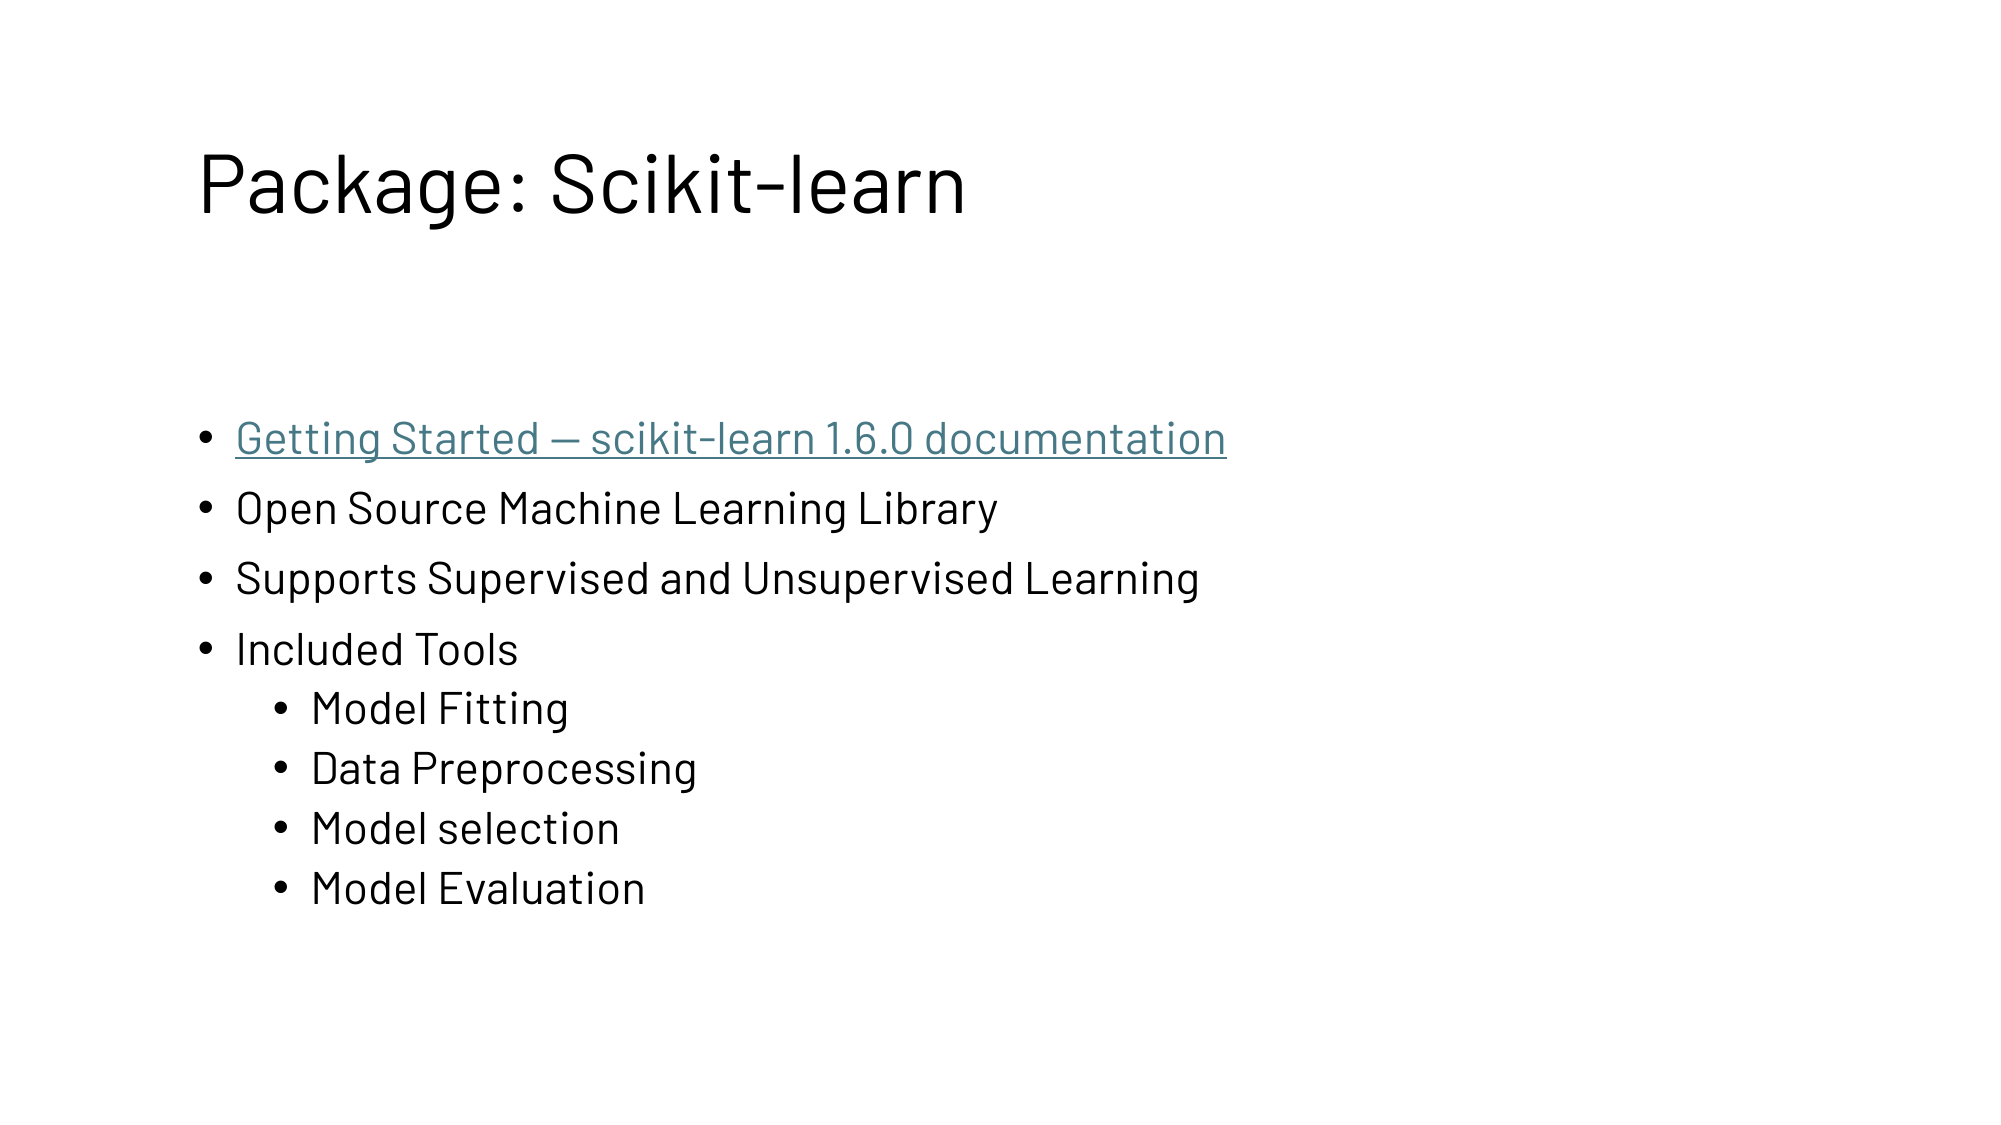

# Package: Scikit-learn
Getting Started — scikit-learn 1.6.0 documentation
Open Source Machine Learning Library
Supports Supervised and Unsupervised Learning
Included Tools
Model Fitting
Data Preprocessing
Model selection
Model Evaluation